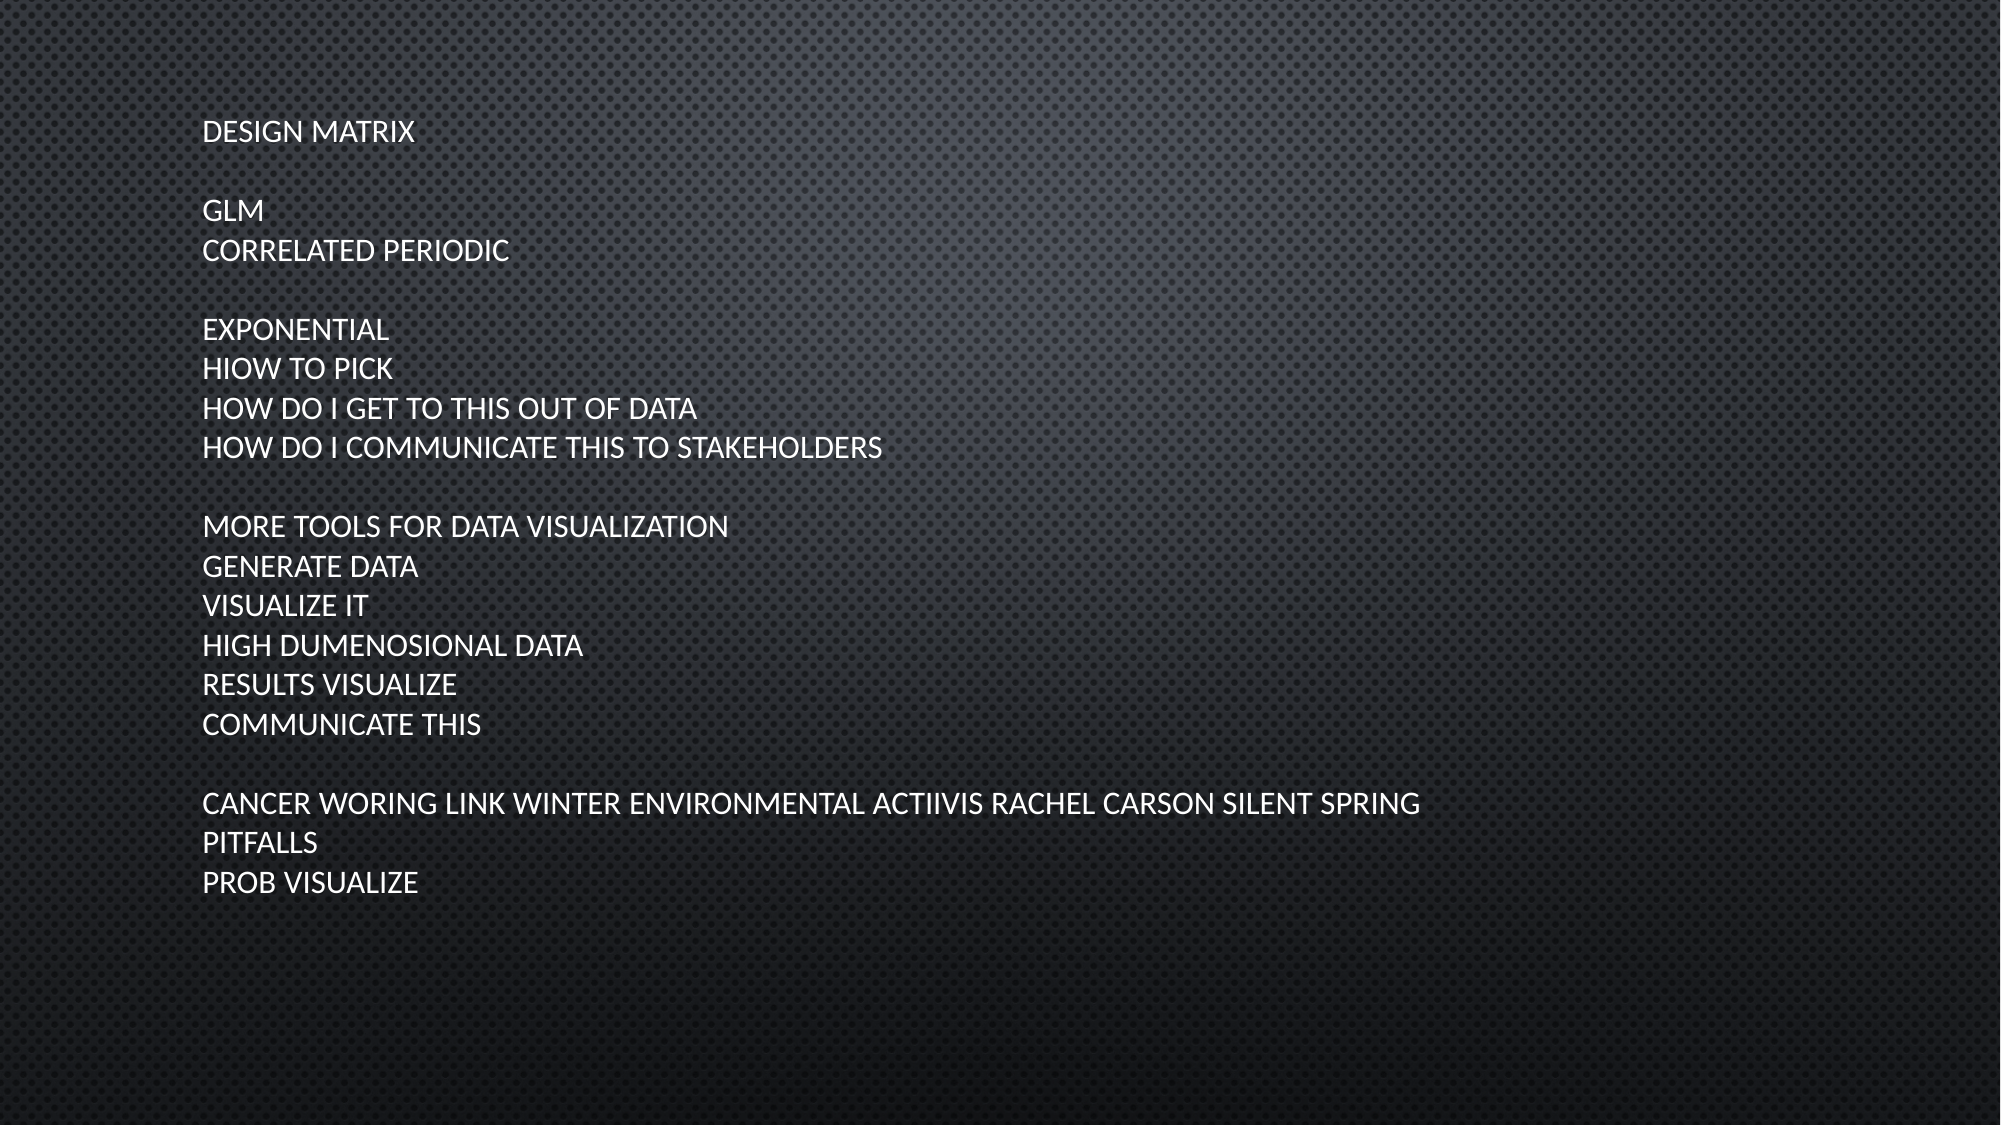

# Design matrix   Glm Correlated periodic Exponential Hiow to pick How do I get to this out of data How do I communicate this to stakeholders   More tools for data visualization Generate data Visualize it High dumenosional data Results visualizE Communicate this Cancer woring link winter environmental actiivis Rachel carson silent spring pitfalls prob visualize